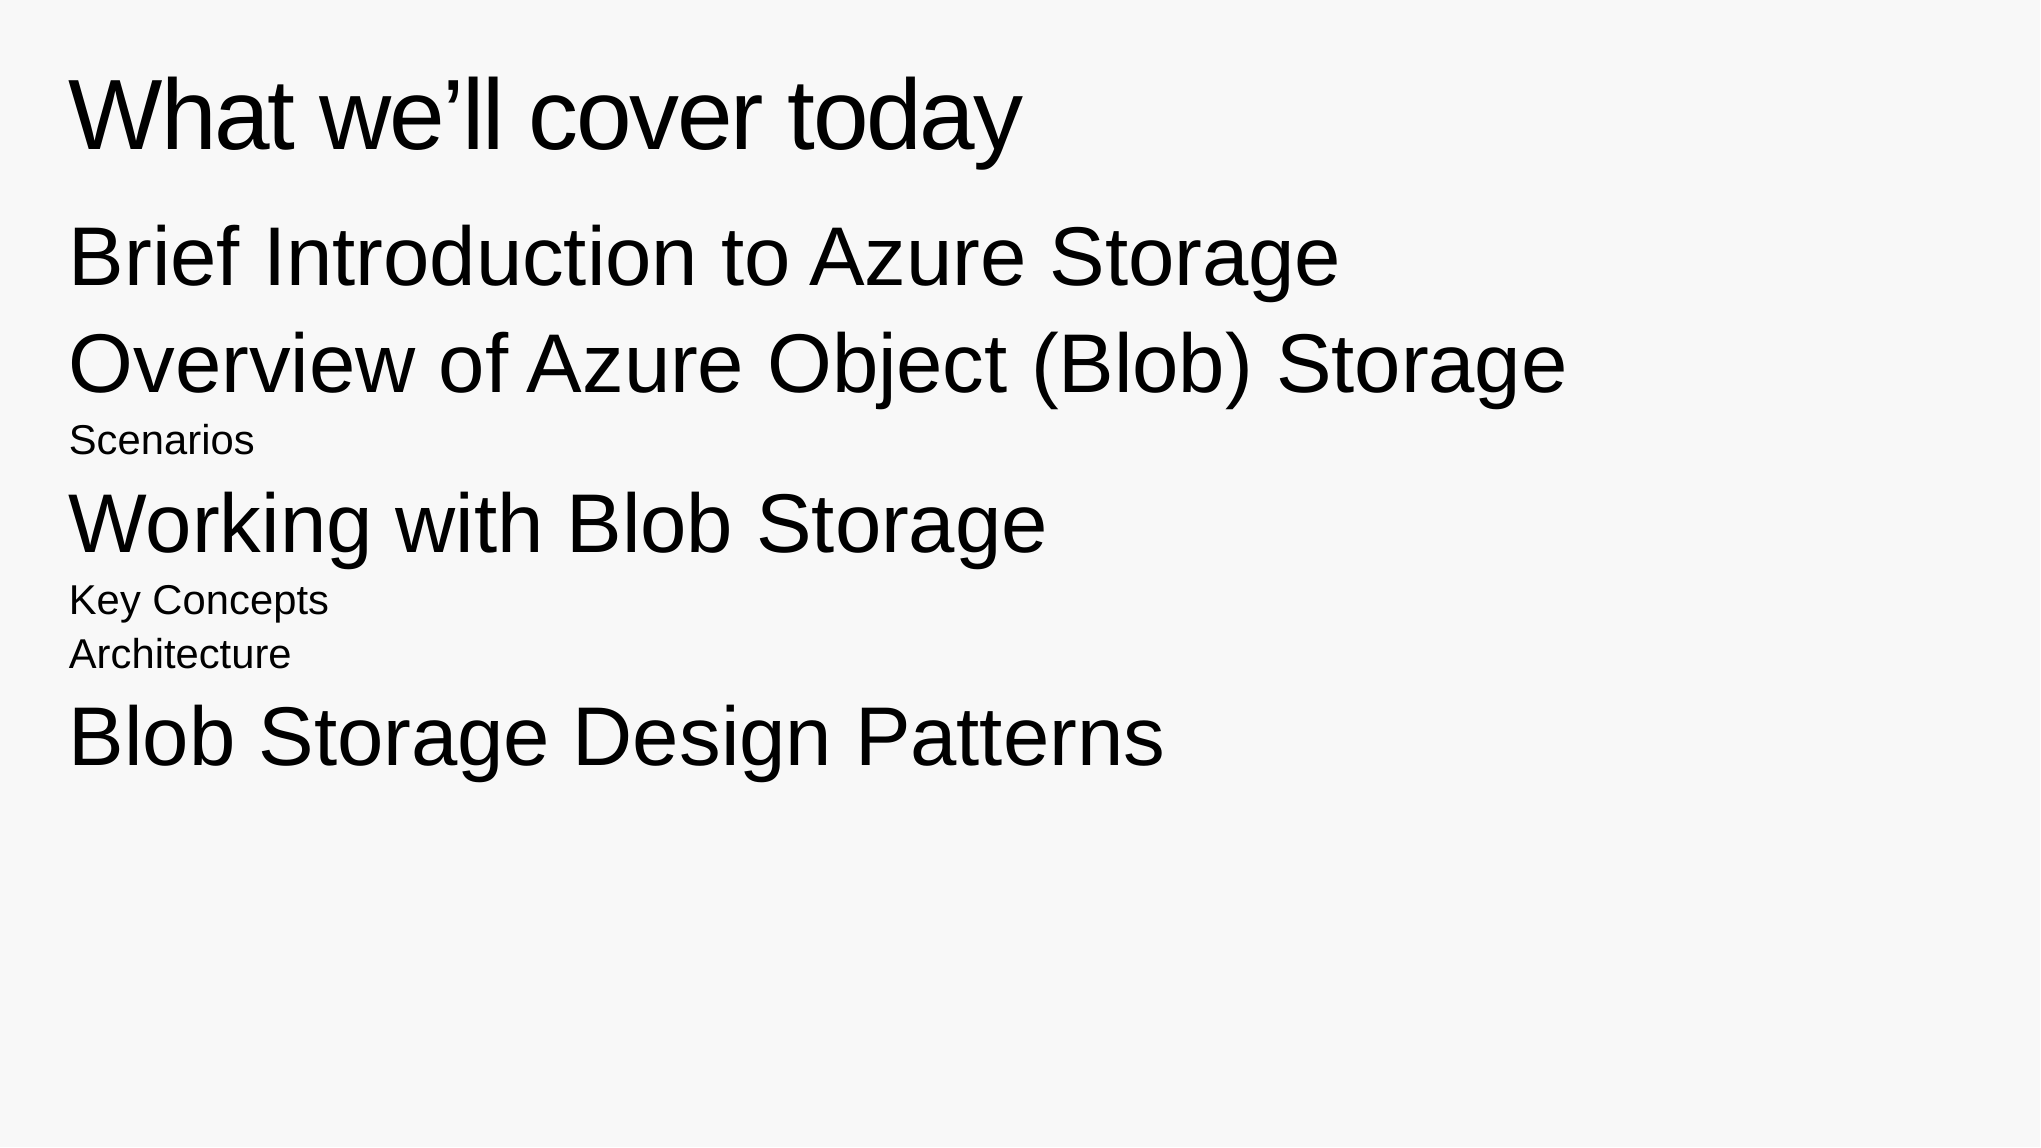

# What we’ll cover today
Brief Introduction to Azure Storage
Overview of Azure Object (Blob) Storage
Scenarios
Working with Blob Storage
Key Concepts
Architecture
Blob Storage Design Patterns